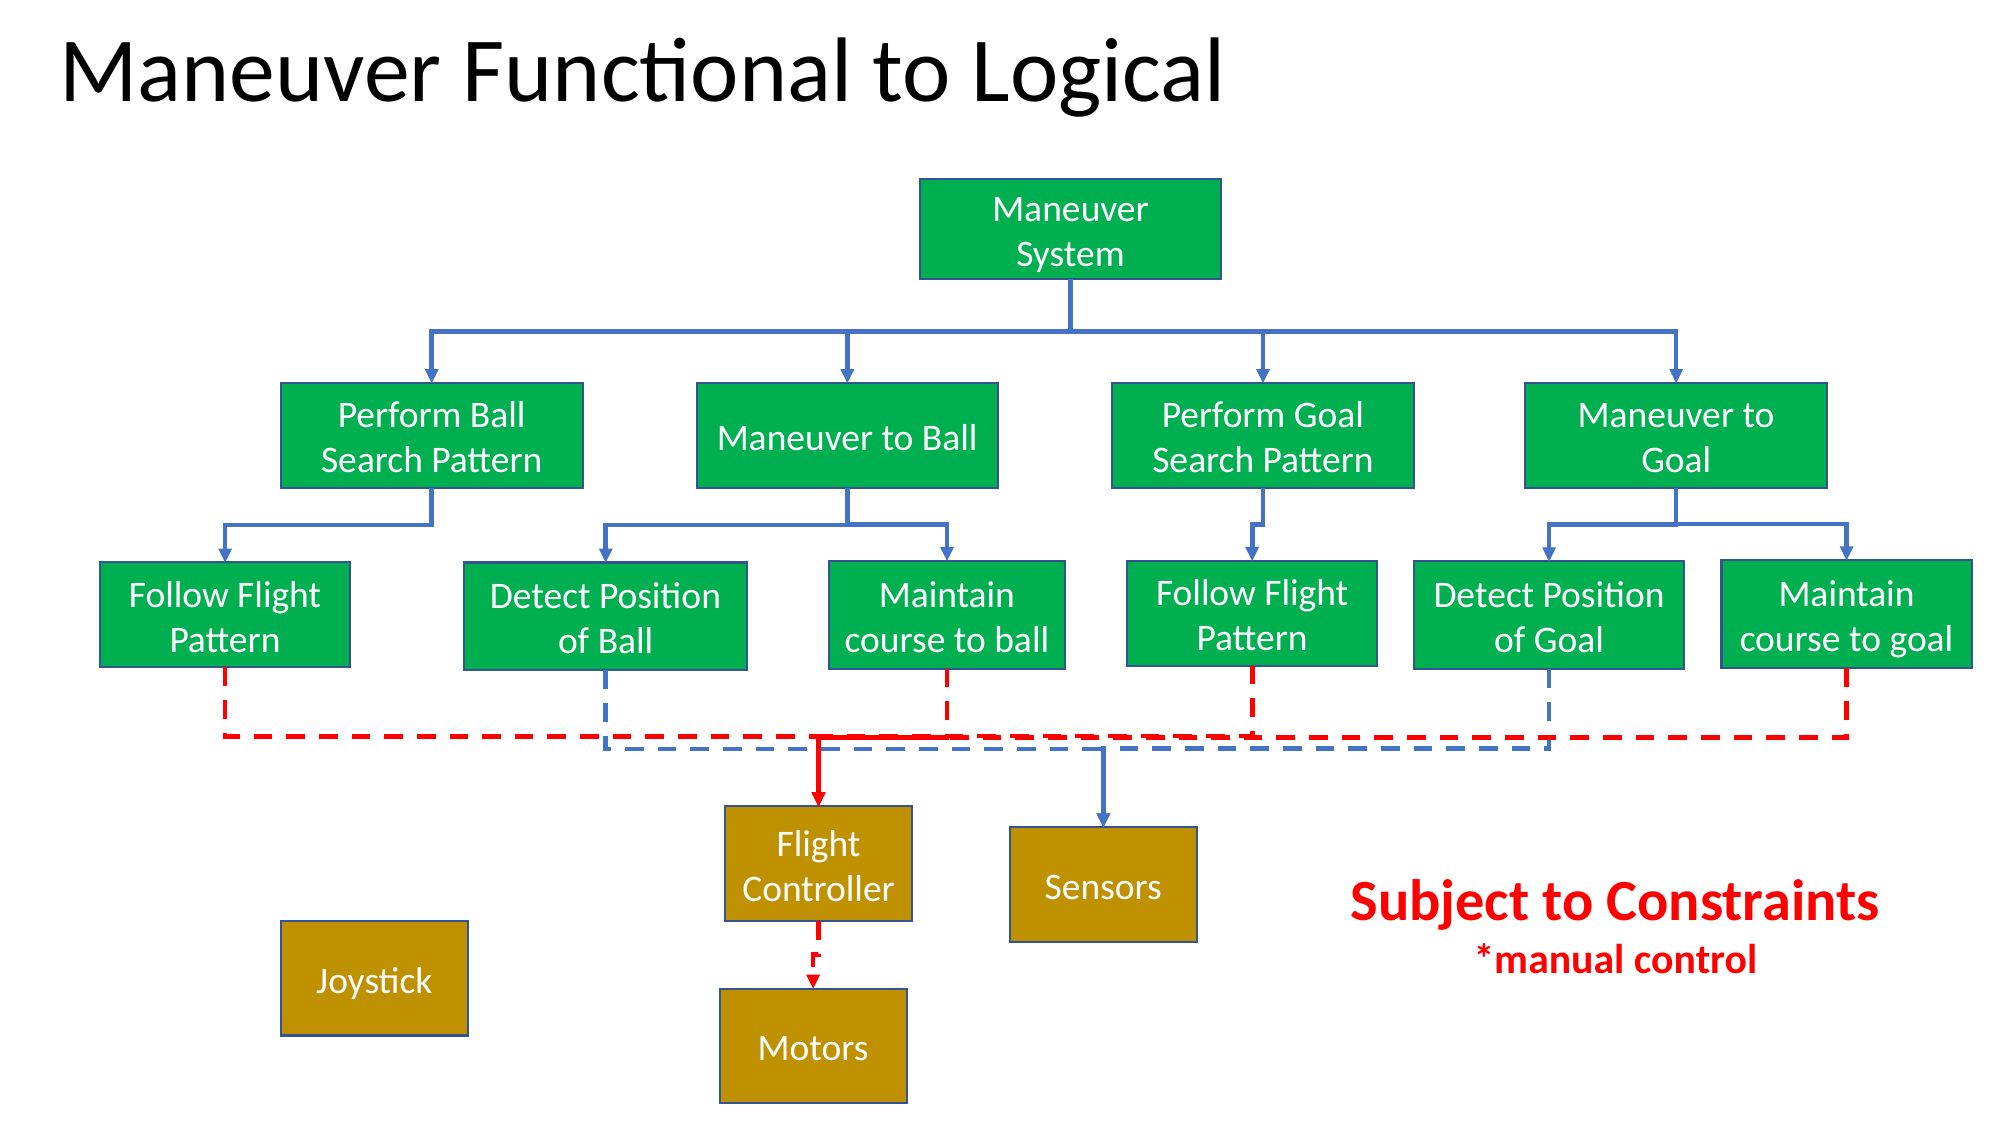

# Maneuver Functional to Logical
Maneuver System
Perform Ball Search Pattern
Maneuver to Ball
Perform Goal Search Pattern
Maneuver to Goal
Maintain course to goal
Maintain course to ball
Follow Flight Pattern
Detect Position of Goal
Follow Flight Pattern
Detect Position of Ball
Flight Controller
Sensors
Subject to Constraints
*manual control
Joystick
Motors